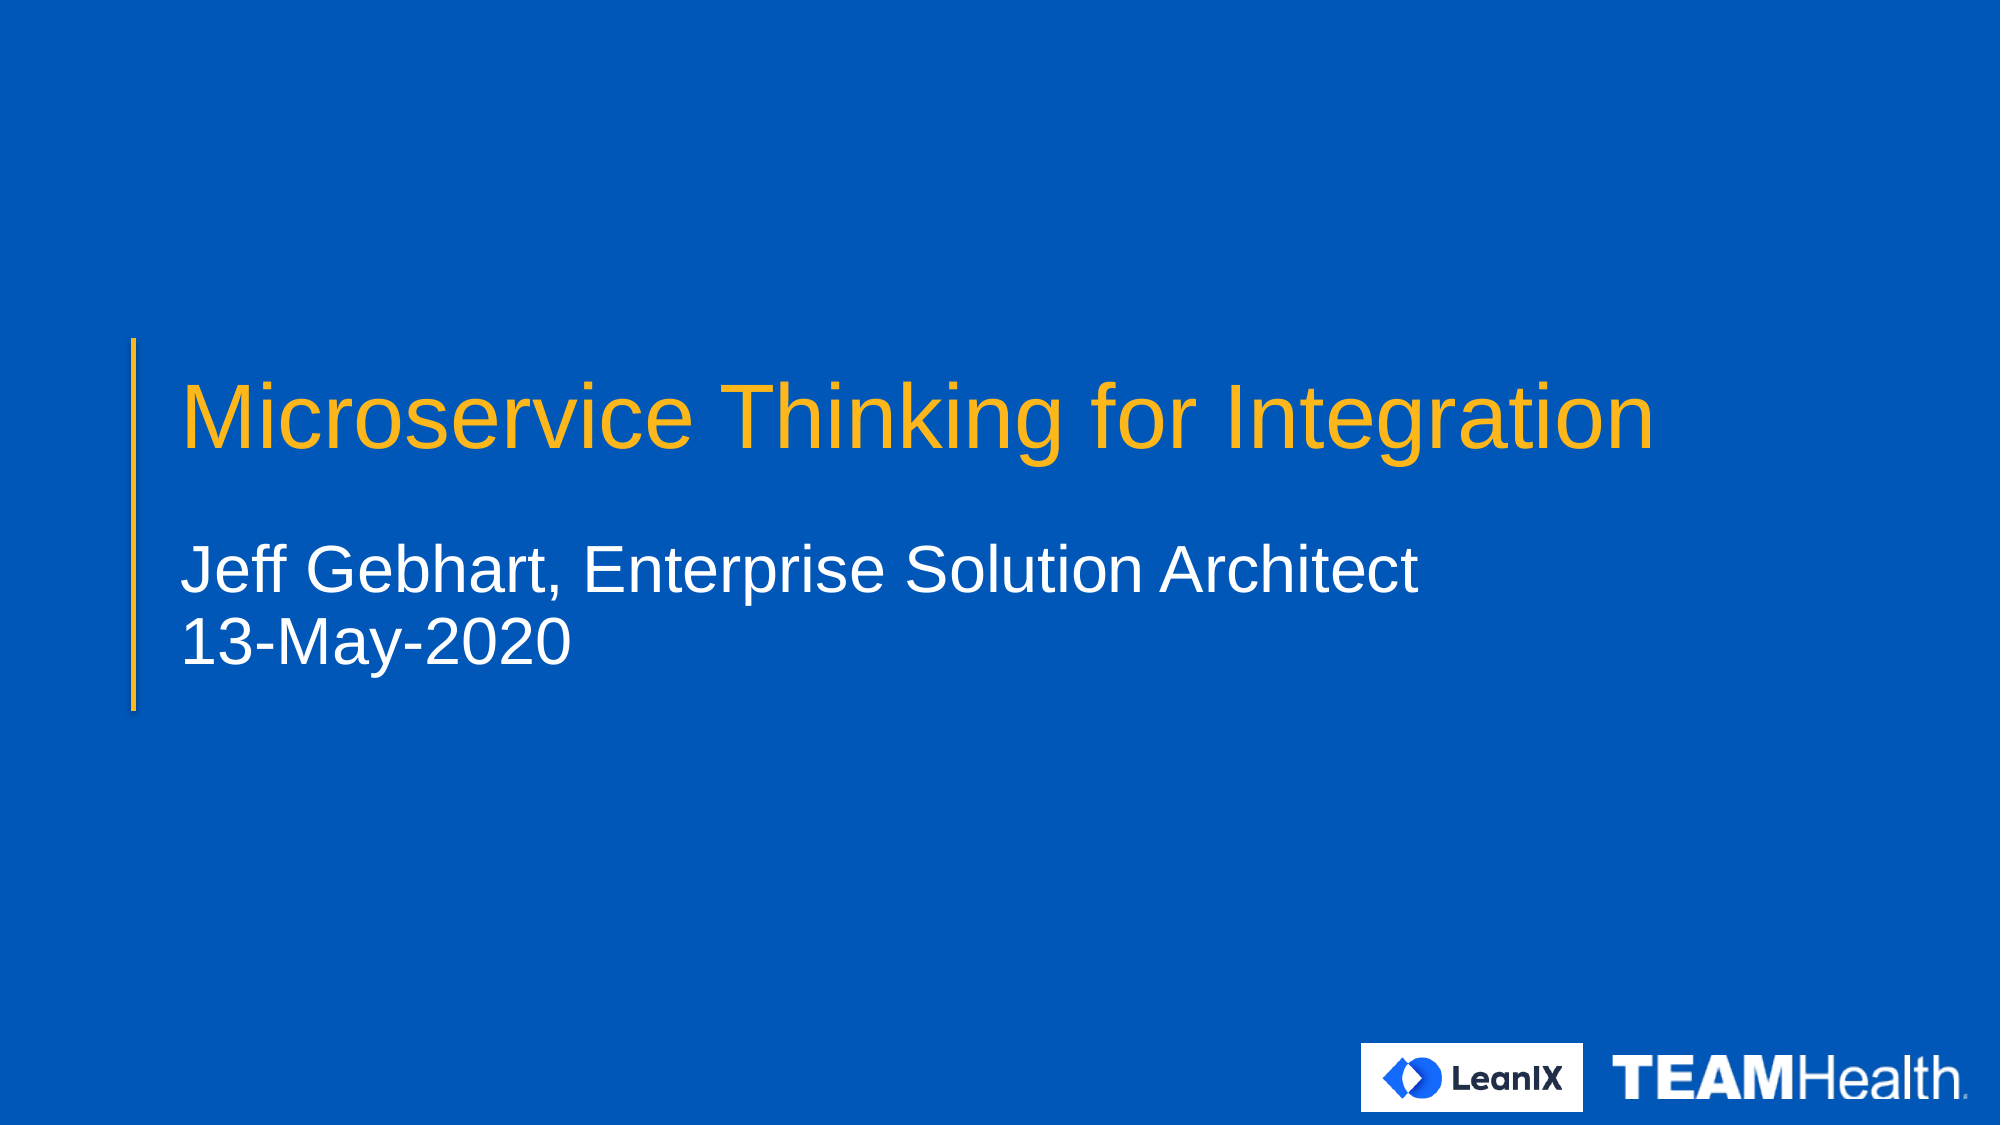

# Microservice Thinking for Integration
Jeff Gebhart, Enterprise Solution Architect
13-May-2020